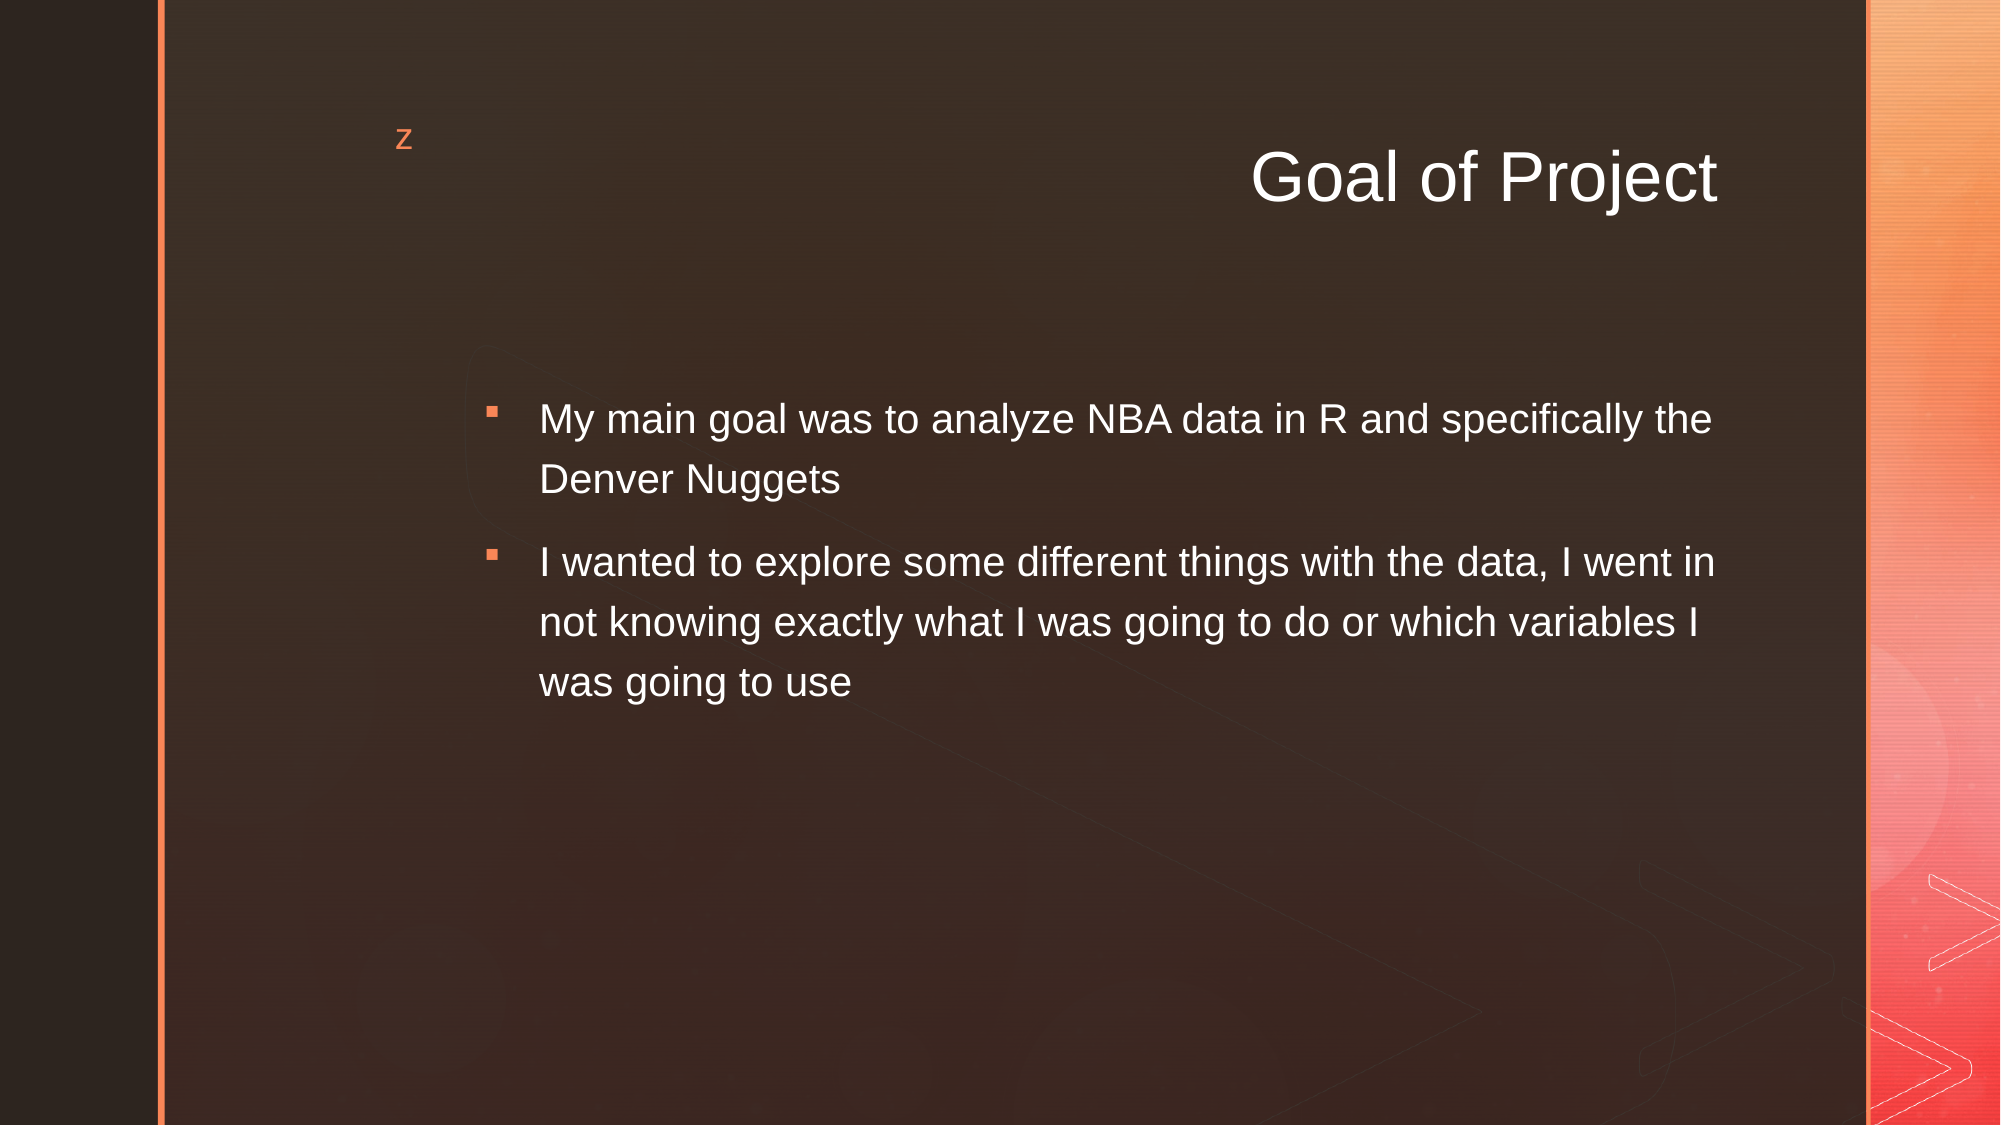

# Goal of Project
My main goal was to analyze NBA data in R and specifically the Denver Nuggets
I wanted to explore some different things with the data, I went in not knowing exactly what I was going to do or which variables I was going to use